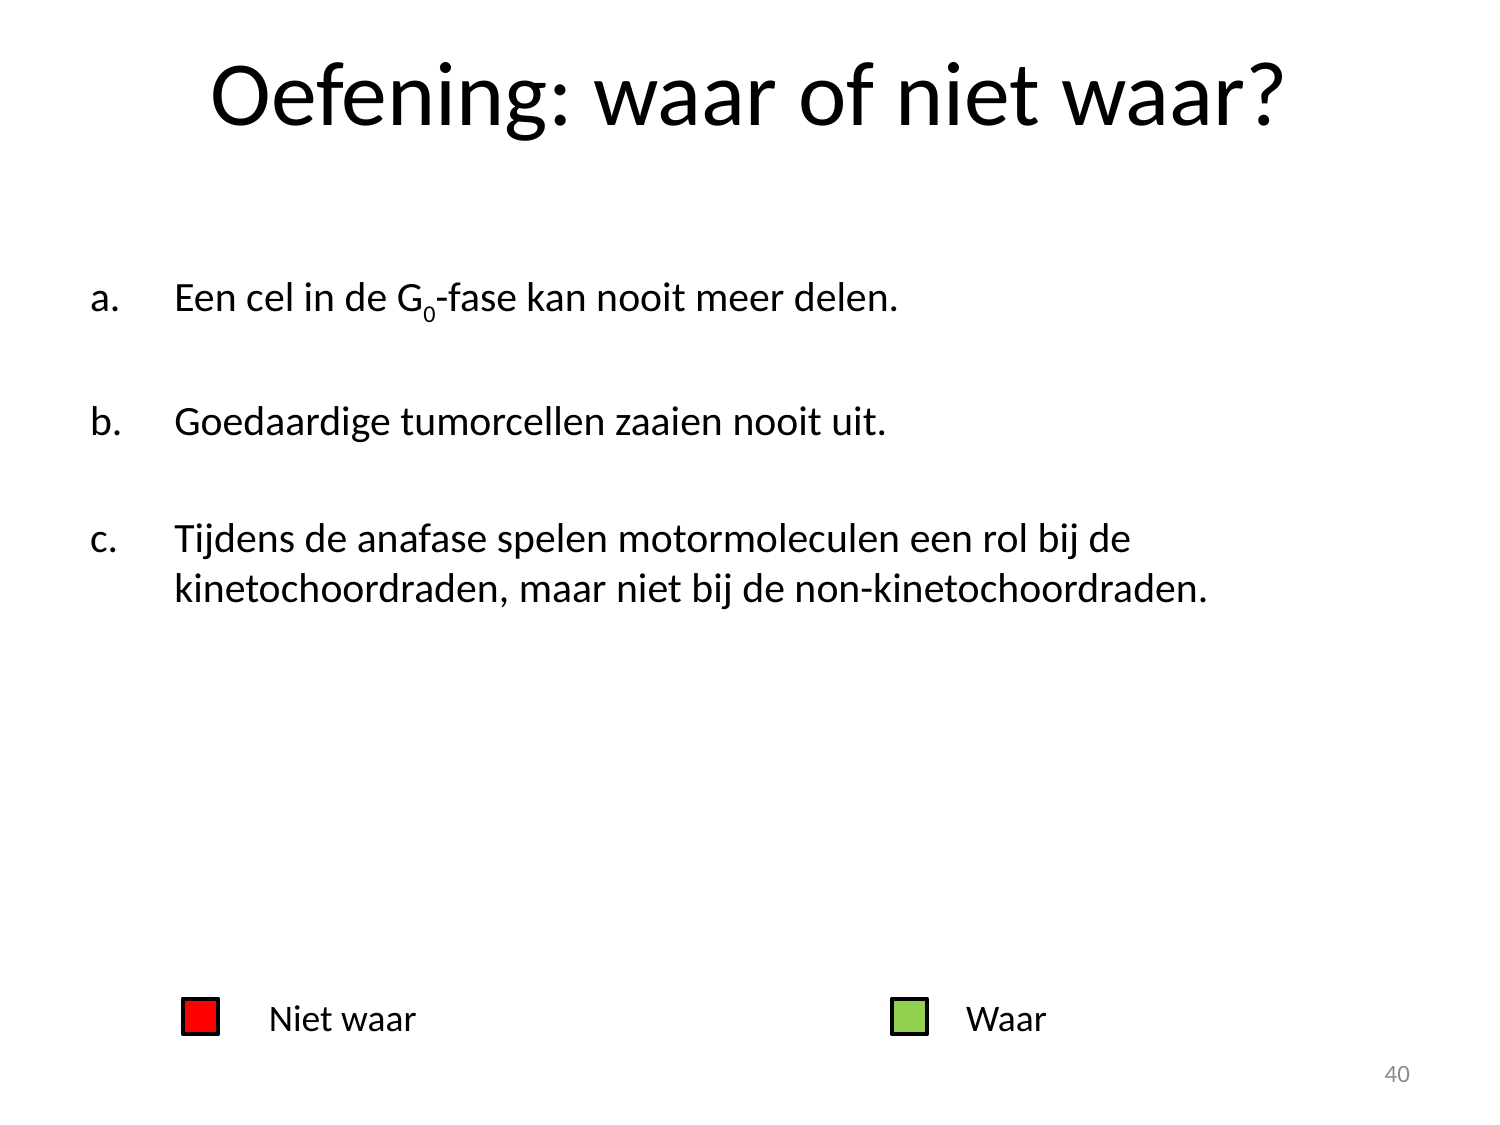

# Oefening: waar of niet waar?
Een cel in de G0-fase kan nooit meer delen.

Goedaardige tumorcellen zaaien nooit uit.

Tijdens de anafase spelen motormoleculen een rol bij de kinetochoordraden, maar niet bij de non-kinetochoordraden.

Niet waar
Waar

40